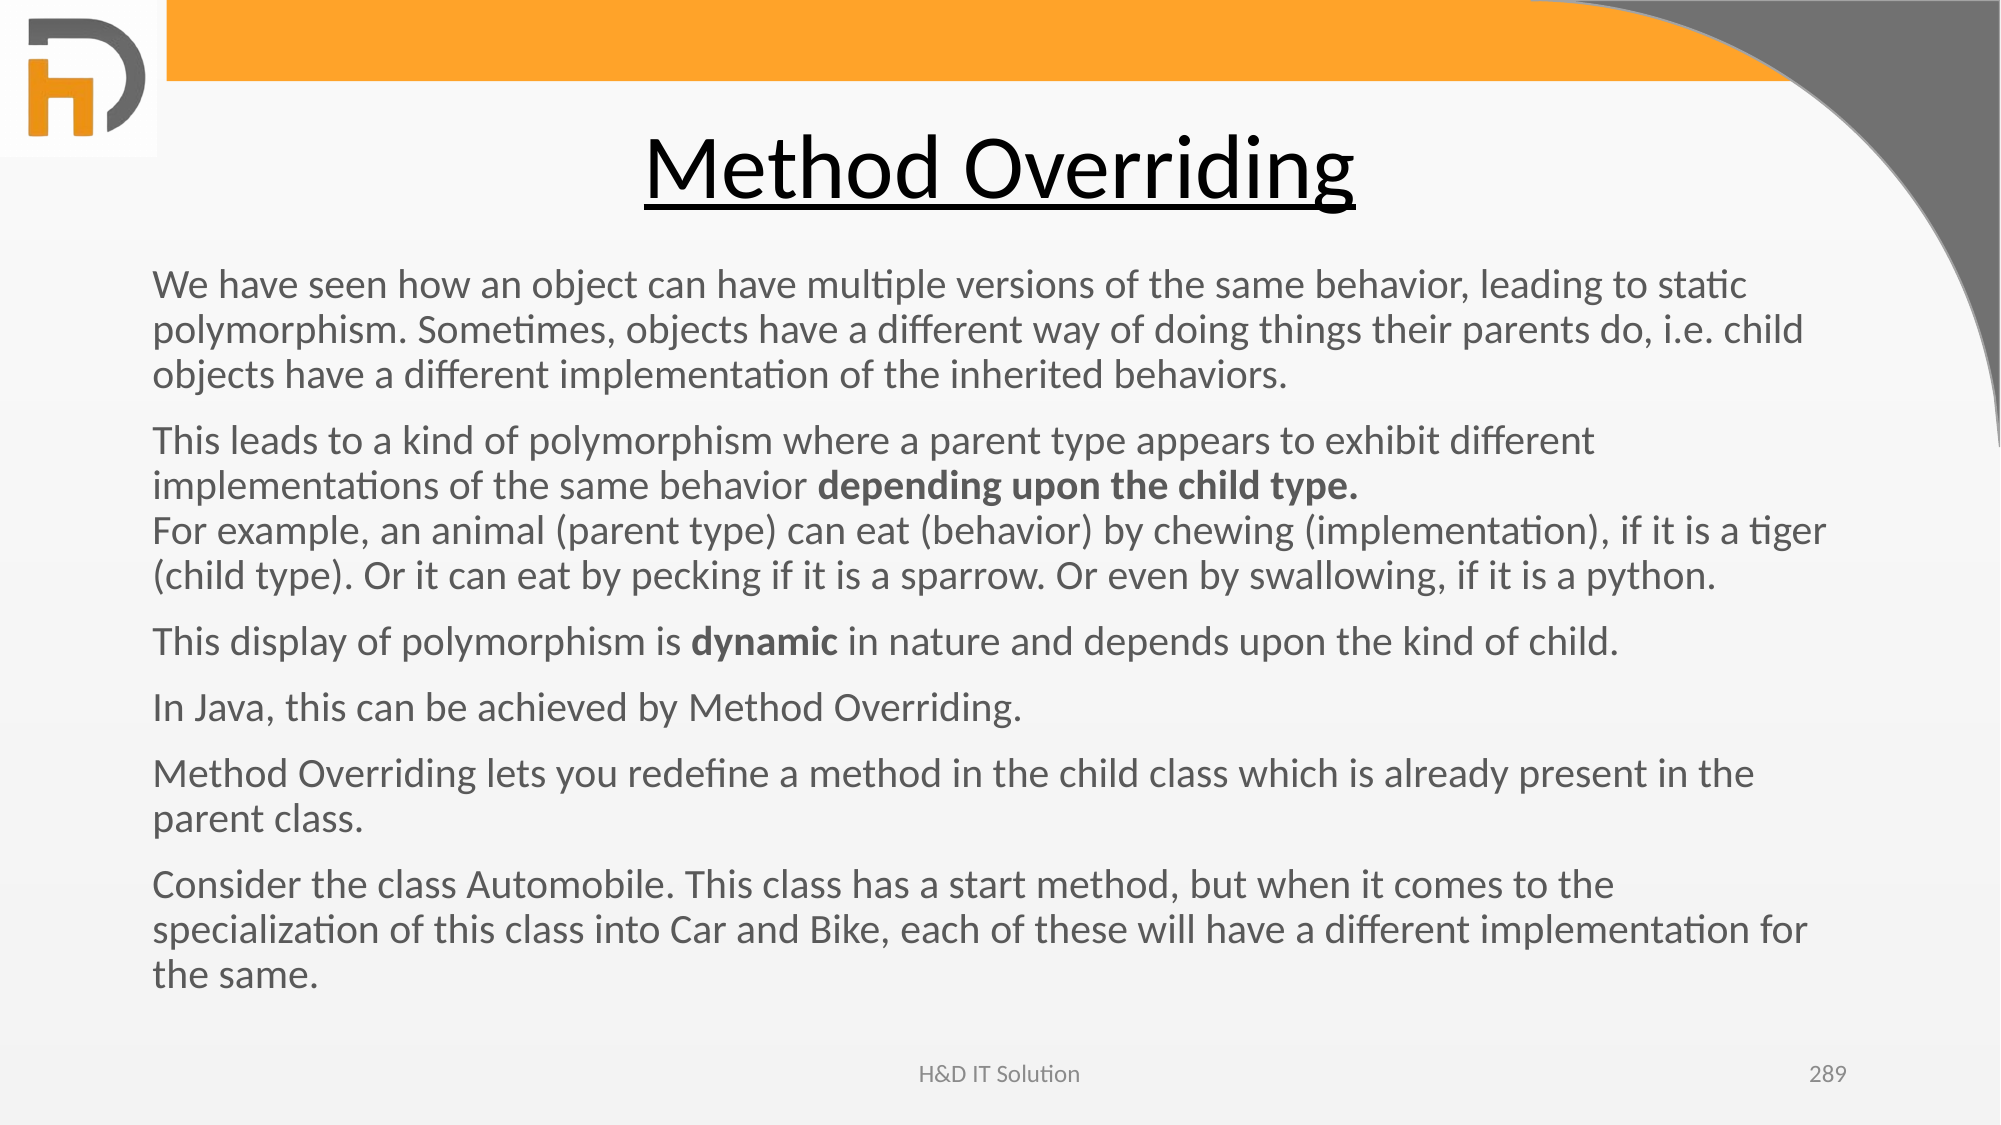

# Method Overriding
We have seen how an object can have multiple versions of the same behavior, leading to static polymorphism. Sometimes, objects have a different way of doing things their parents do, i.e. child objects have a different implementation of the inherited behaviors.
This leads to a kind of polymorphism where a parent type appears to exhibit different implementations of the same behavior depending upon the child type.
For example, an animal (parent type) can eat (behavior) by chewing (implementation), if it is a tiger (child type). Or it can eat by pecking if it is a sparrow. Or even by swallowing, if it is a python.
This display of polymorphism is dynamic in nature and depends upon the kind of child.
In Java, this can be achieved by Method Overriding.
Method Overriding lets you redefine a method in the child class which is already present in the parent class.
Consider the class Automobile. This class has a start method, but when it comes to the specialization of this class into Car and Bike, each of these will have a different implementation for the same.

H&D IT Solution
289